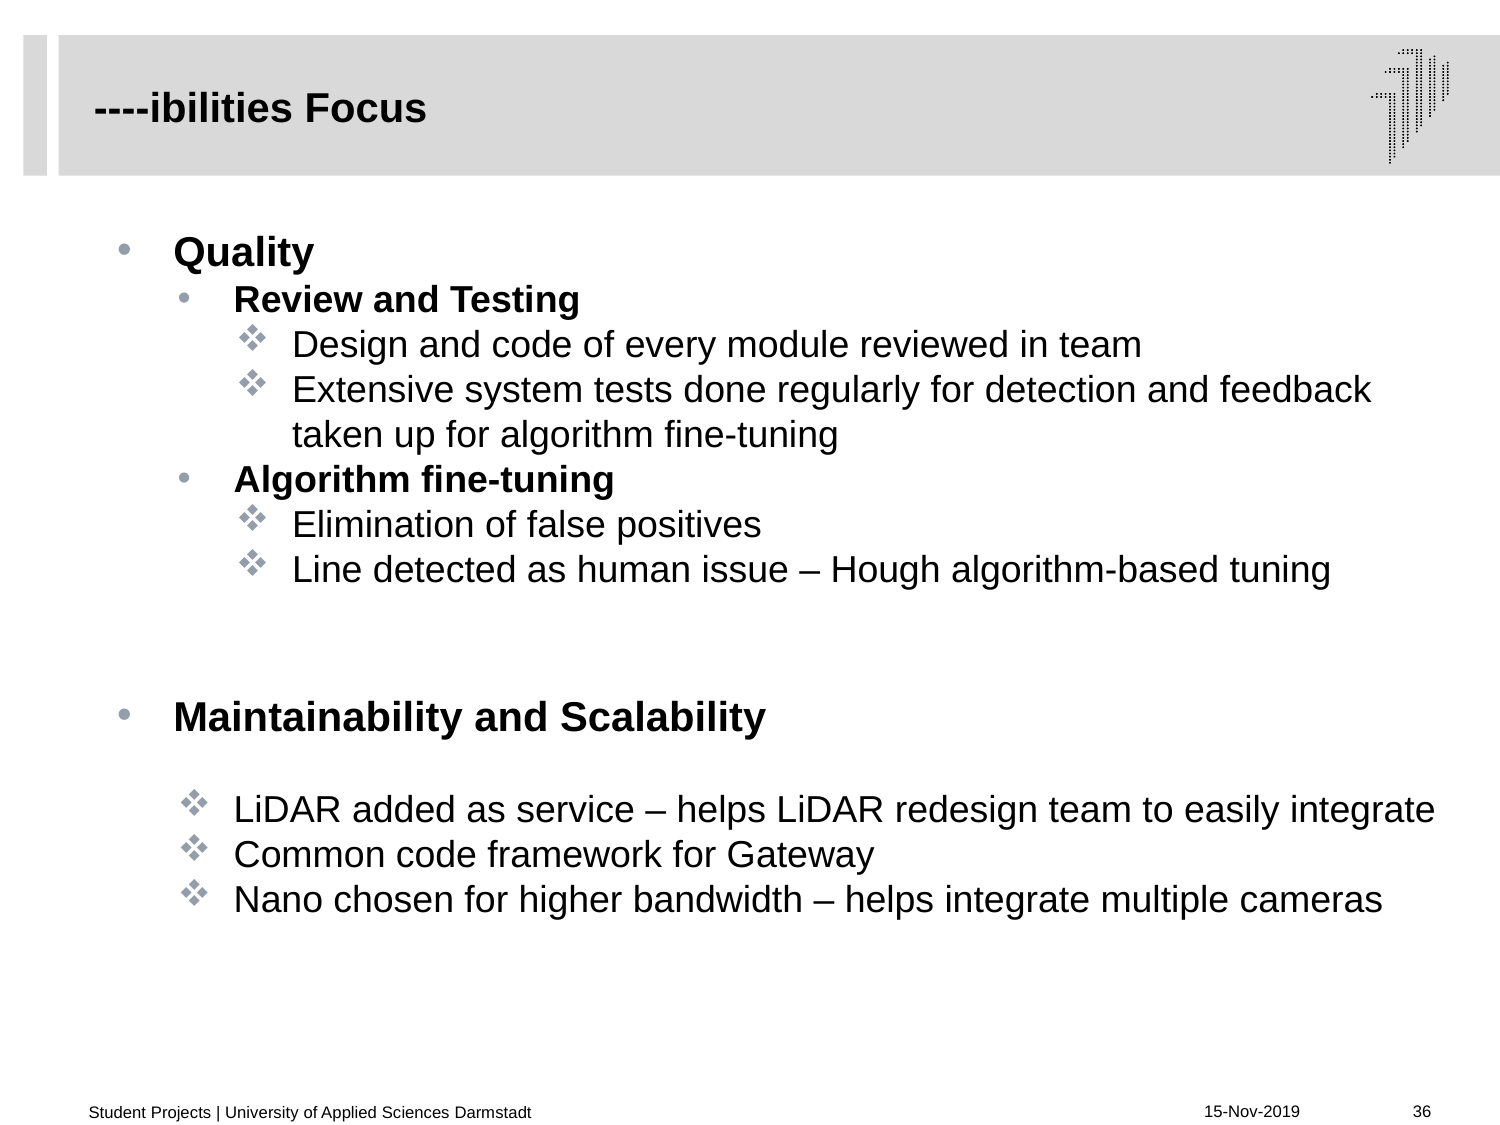

# ----ibilities Focus

Quality
Review and Testing
Design and code of every module reviewed in team
Extensive system tests done regularly for detection and feedback taken up for algorithm fine-tuning
Algorithm fine-tuning
Elimination of false positives
Line detected as human issue – Hough algorithm-based tuning

Maintainability and Scalability

LiDAR added as service – helps LiDAR redesign team to easily integrate
Common code framework for Gateway
Nano chosen for higher bandwidth – helps integrate multiple cameras

Student Projects | University of Applied Sciences Darmstadt
15-Nov-2019
36